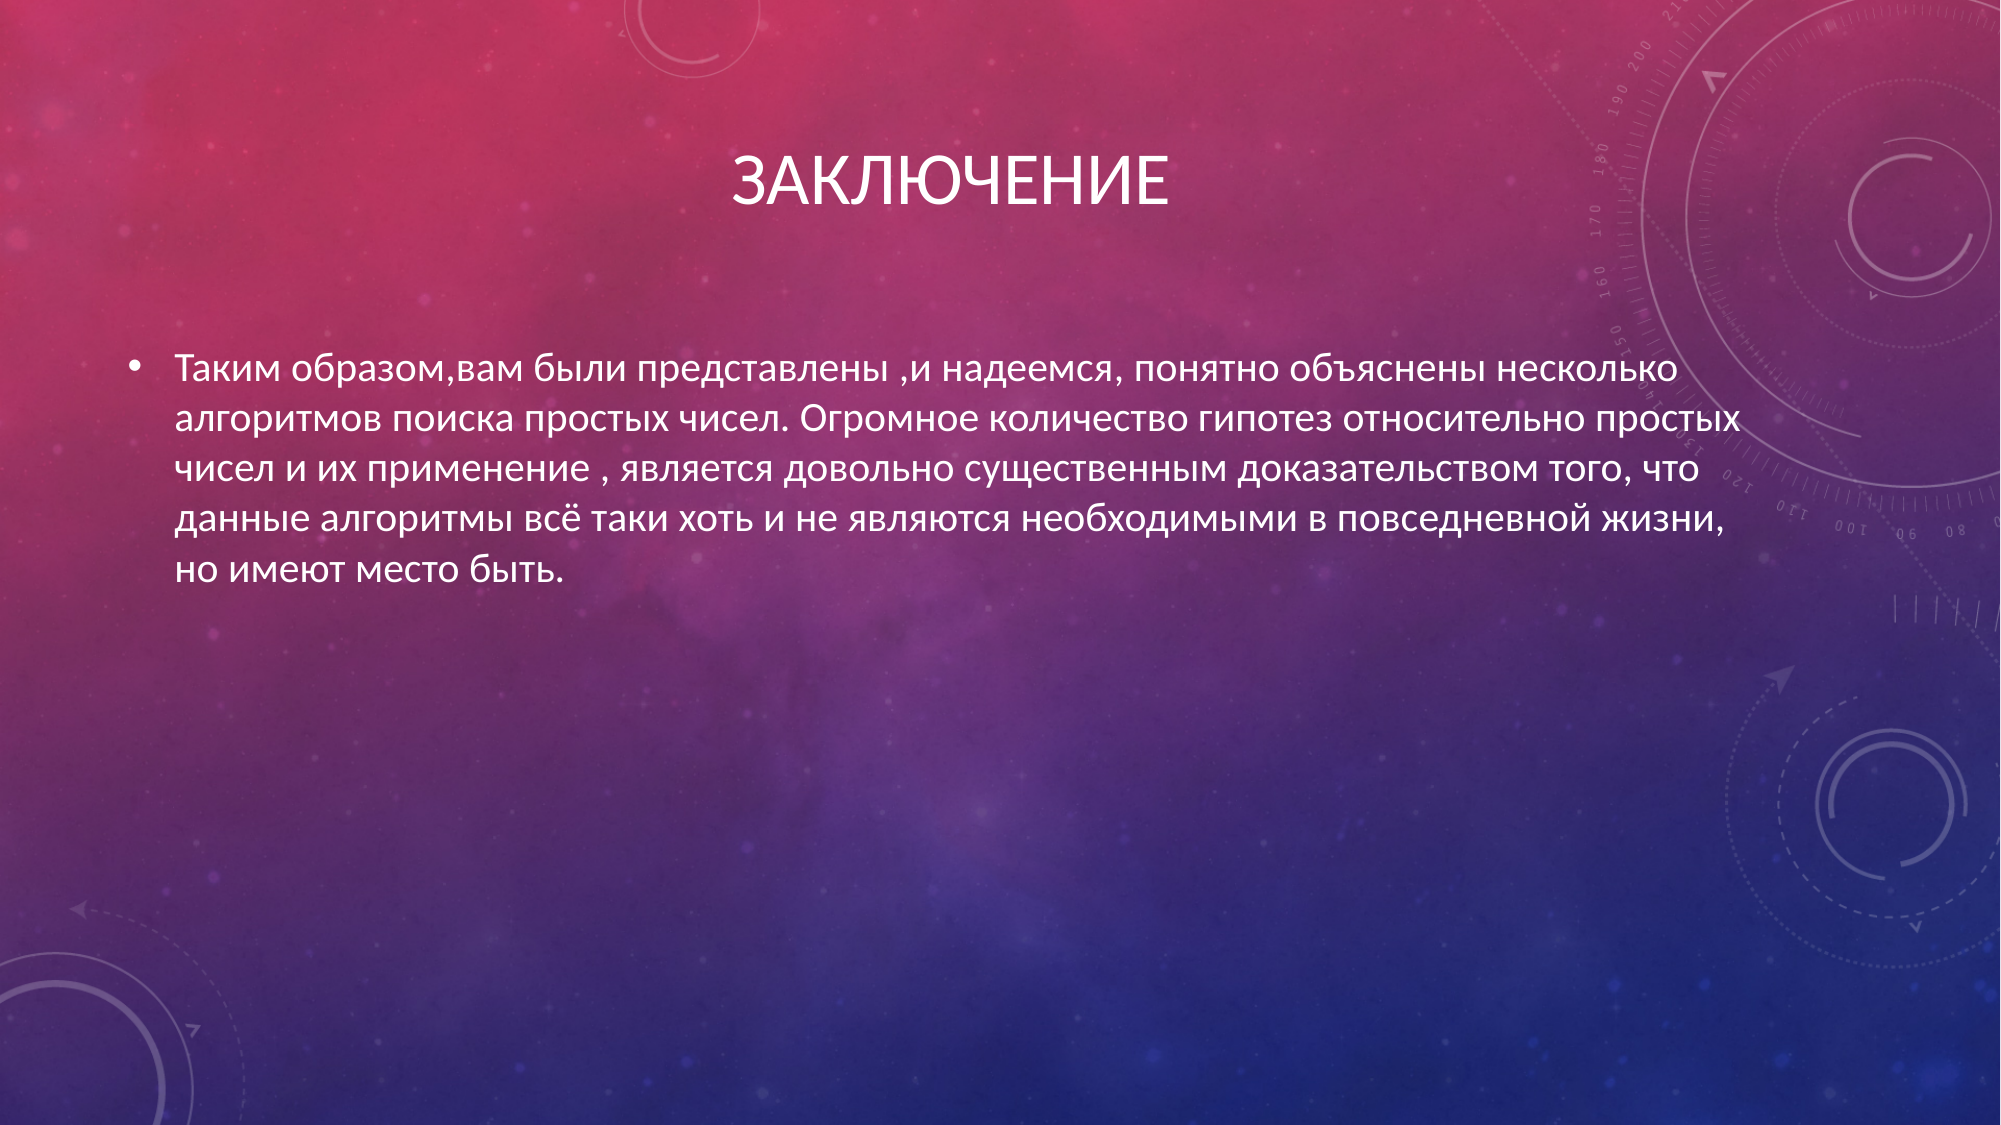

# Заключение
Таким образом,вам были представлены ,и надеемся, понятно объяснены несколько алгоритмов поиска простых чисел. Огромное количество гипотез относительно простых чисел и их применение , является довольно существенным доказательством того, что данные алгоритмы всё таки хоть и не являются необходимыми в повседневной жизни, но имеют место быть.